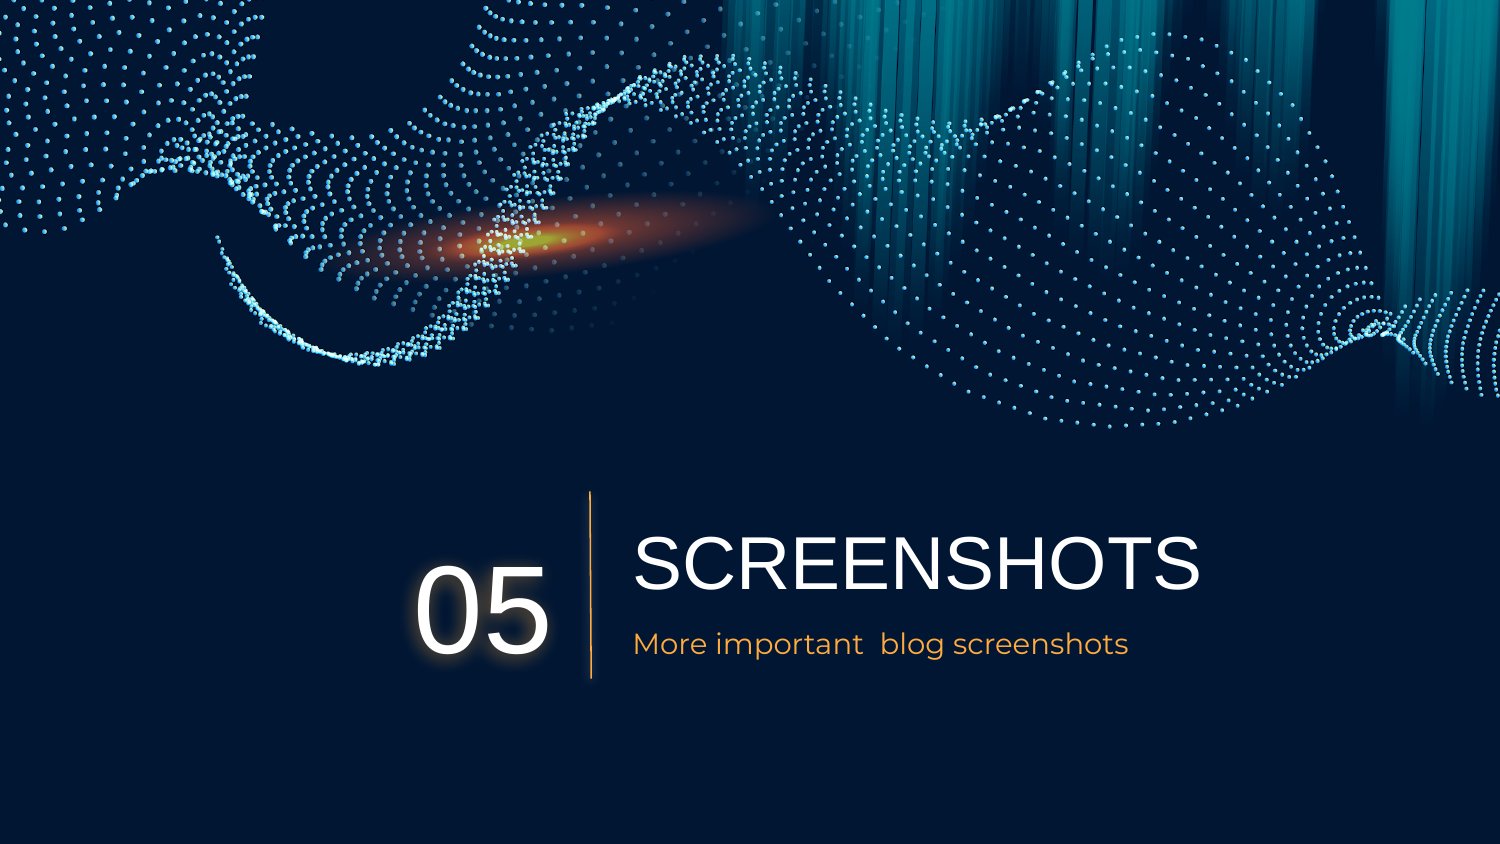

# SCREENSHOTS
05
More important  blog screenshots